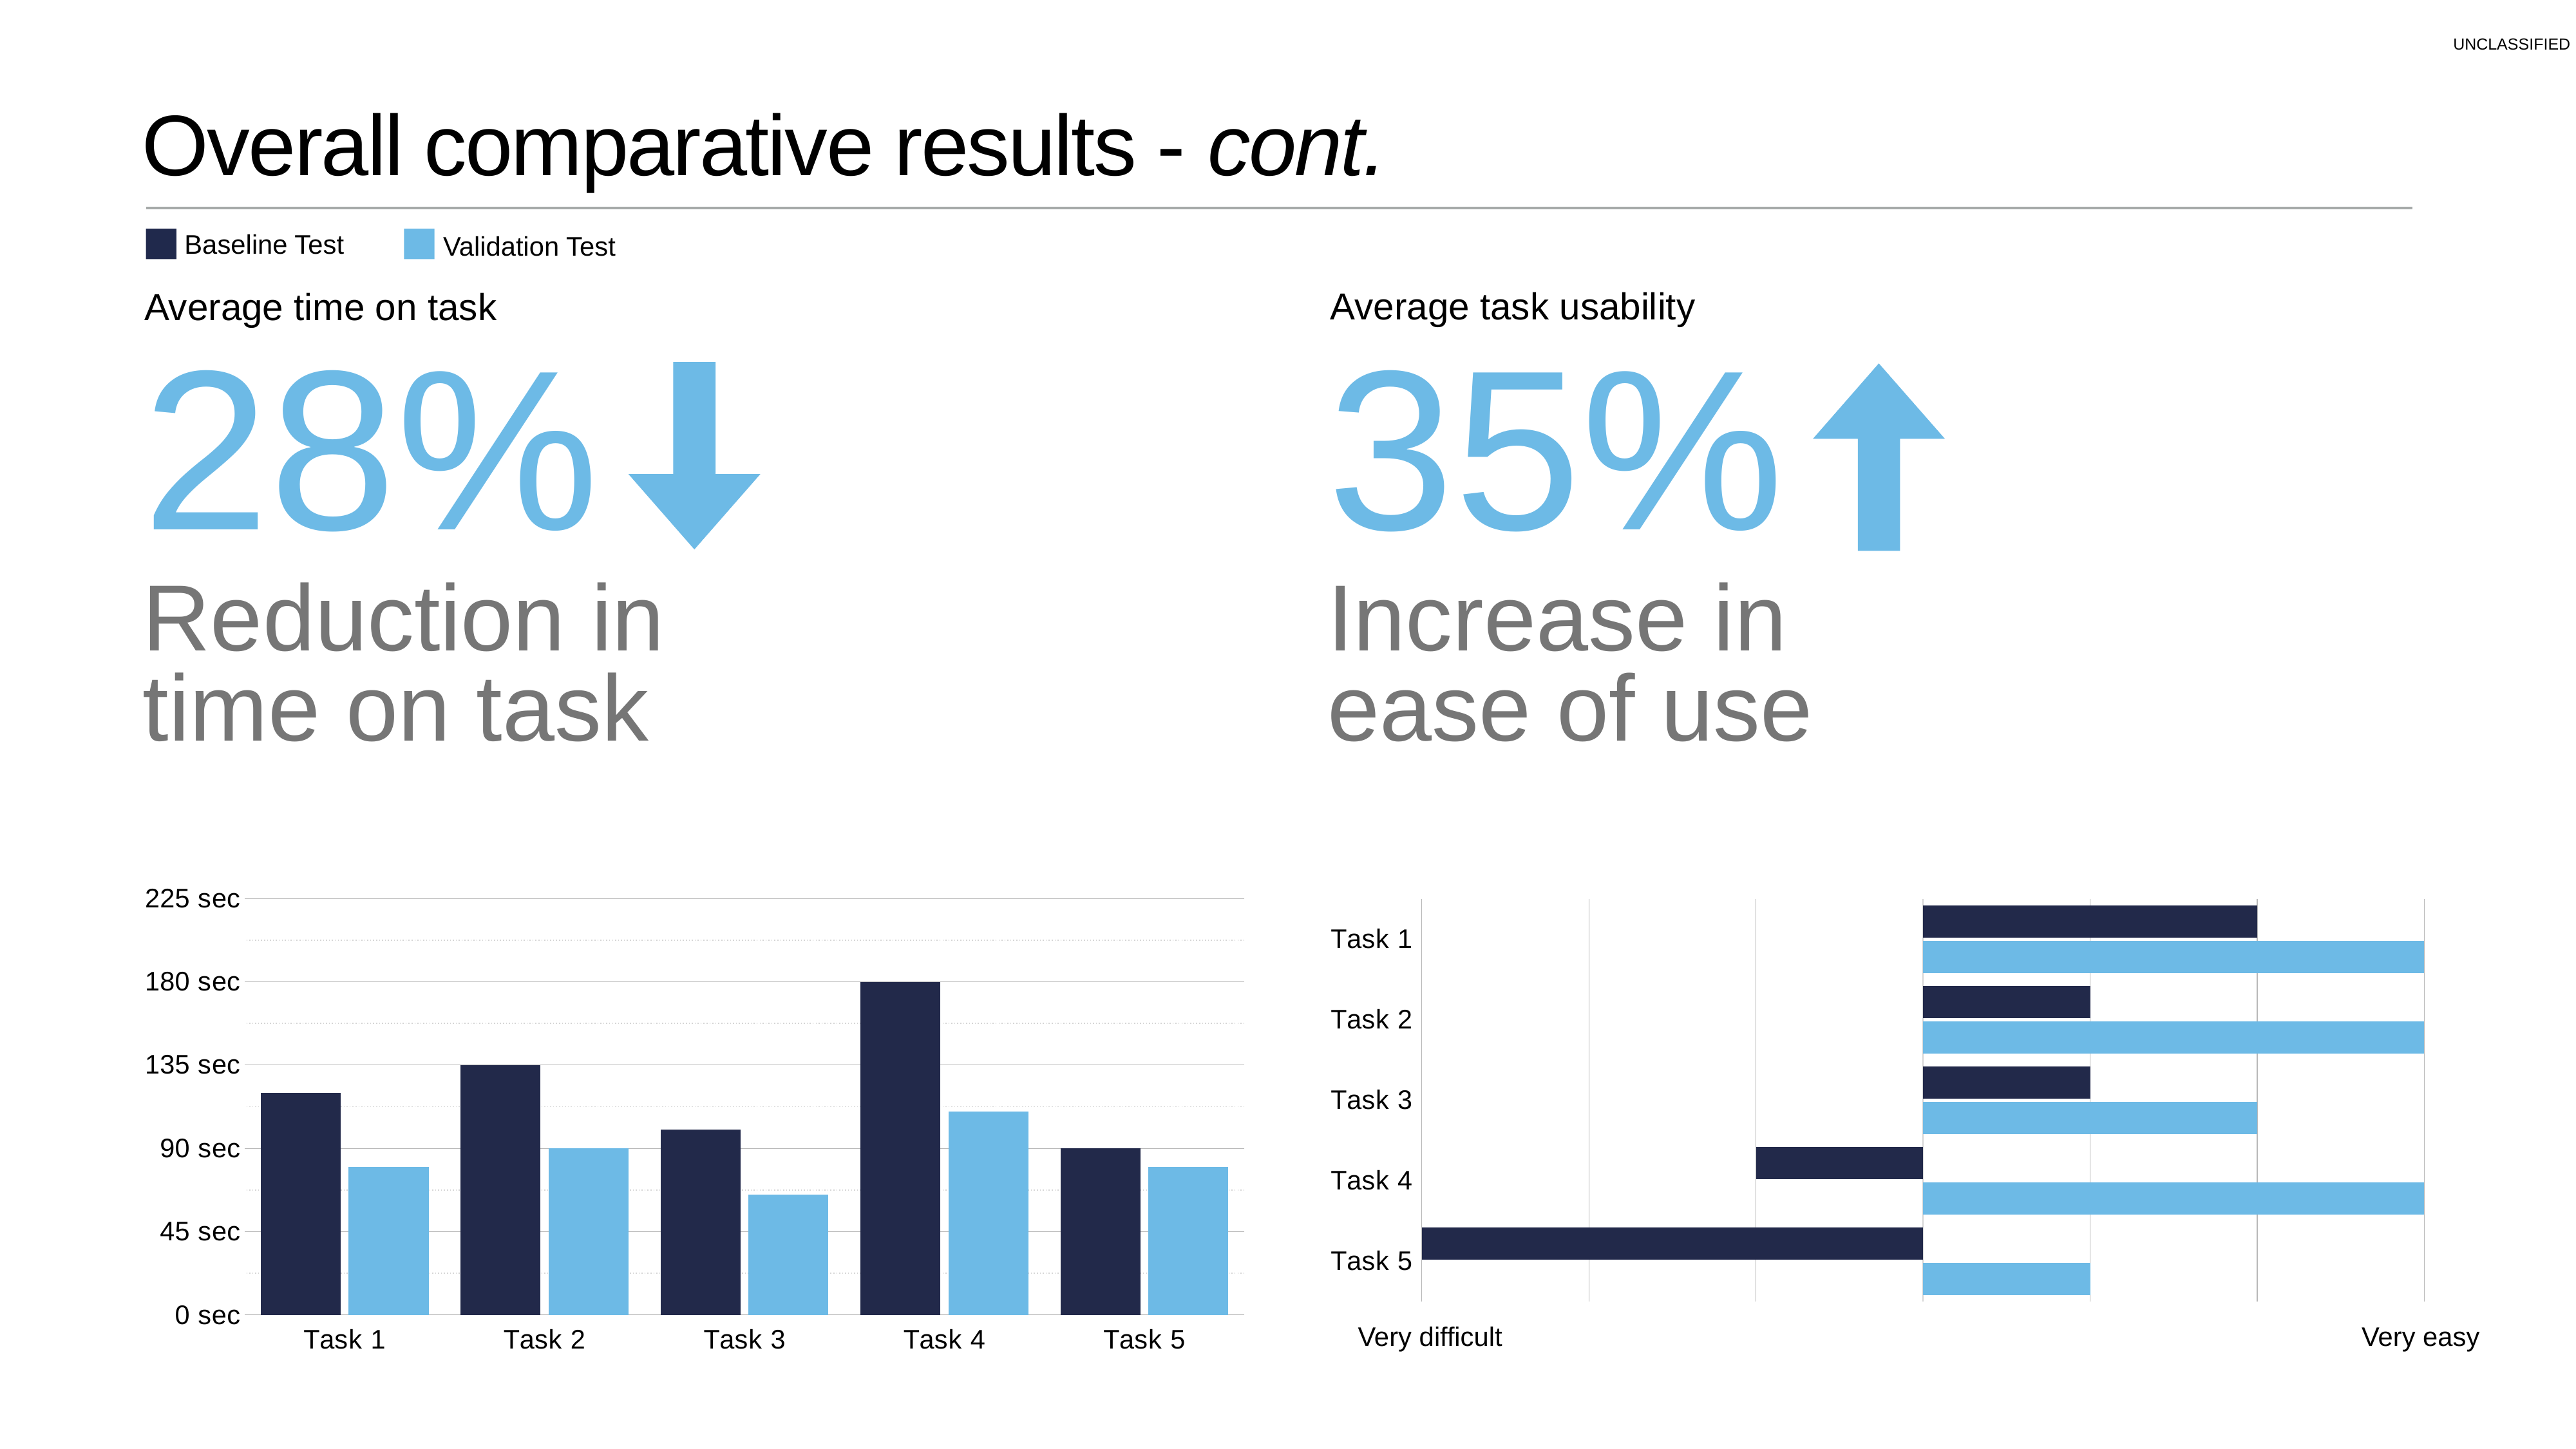

# Overall comparative results - cont.
Baseline Test

Validation Test
Average task usability
Average time on task
28%
Reduction in
time on task
35%
Increase in
ease of use

### Chart

| Category | Baseline | Validation 1 |
|---|---|---|
| Task 1 | 120.0 | 80.0 |
| Task 2 | 135.0 | 90.0 |
| Task 3 | 100.0 | 65.0 |
| Task 4 | 180.0 | 110.0 |
| Task 5 | 90.0 | 80.0 |

### Chart

| Category | Baseline | Validation 1 |
|---|---|---|
| Task 1 | 2.0 | 3.0 |
| Task 2 | 1.0 | 3.0 |
| Task 3 | 1.0 | 2.0 |
| Task 4 | -1.0 | 3.0 |
| Task 5 | -3.0 | 1.0 |
Very difficult
Very easy